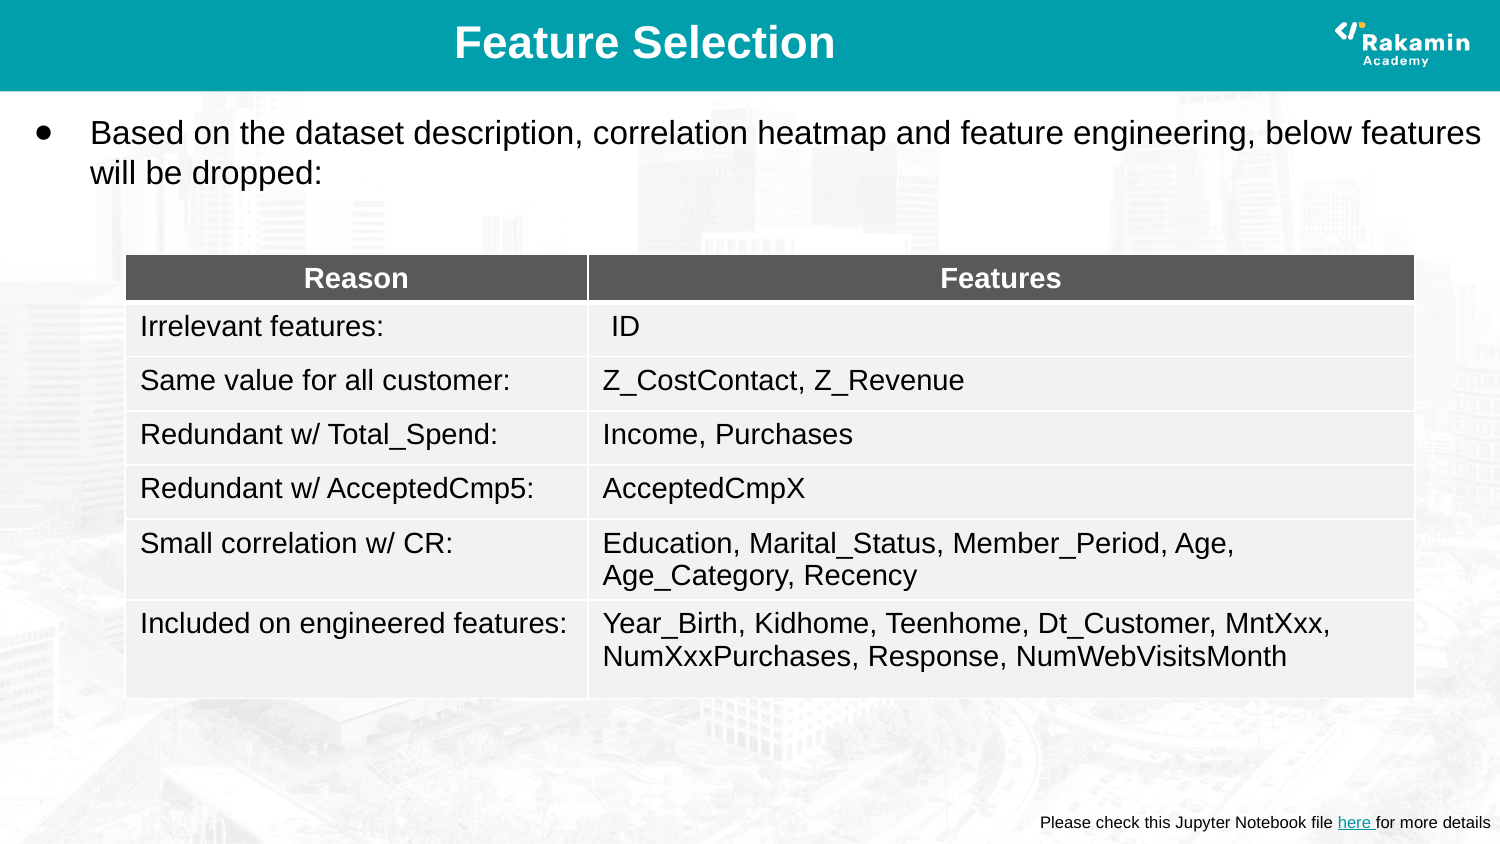

# Feature Selection
Based on the dataset description, correlation heatmap and feature engineering, below features will be dropped:
| Reason | Features |
| --- | --- |
| Irrelevant features: | ID |
| Same value for all customer: | Z\_CostContact, Z\_Revenue |
| Redundant w/ Total\_Spend: | Income, Purchases |
| Redundant w/ AcceptedCmp5: | AcceptedCmpX |
| Small correlation w/ CR: | Education, Marital\_Status, Member\_Period, Age, Age\_Category, Recency |
| Included on engineered features: | Year\_Birth, Kidhome, Teenhome, Dt\_Customer, MntXxx, NumXxxPurchases, Response, NumWebVisitsMonth |
Please check this Jupyter Notebook file here for more details